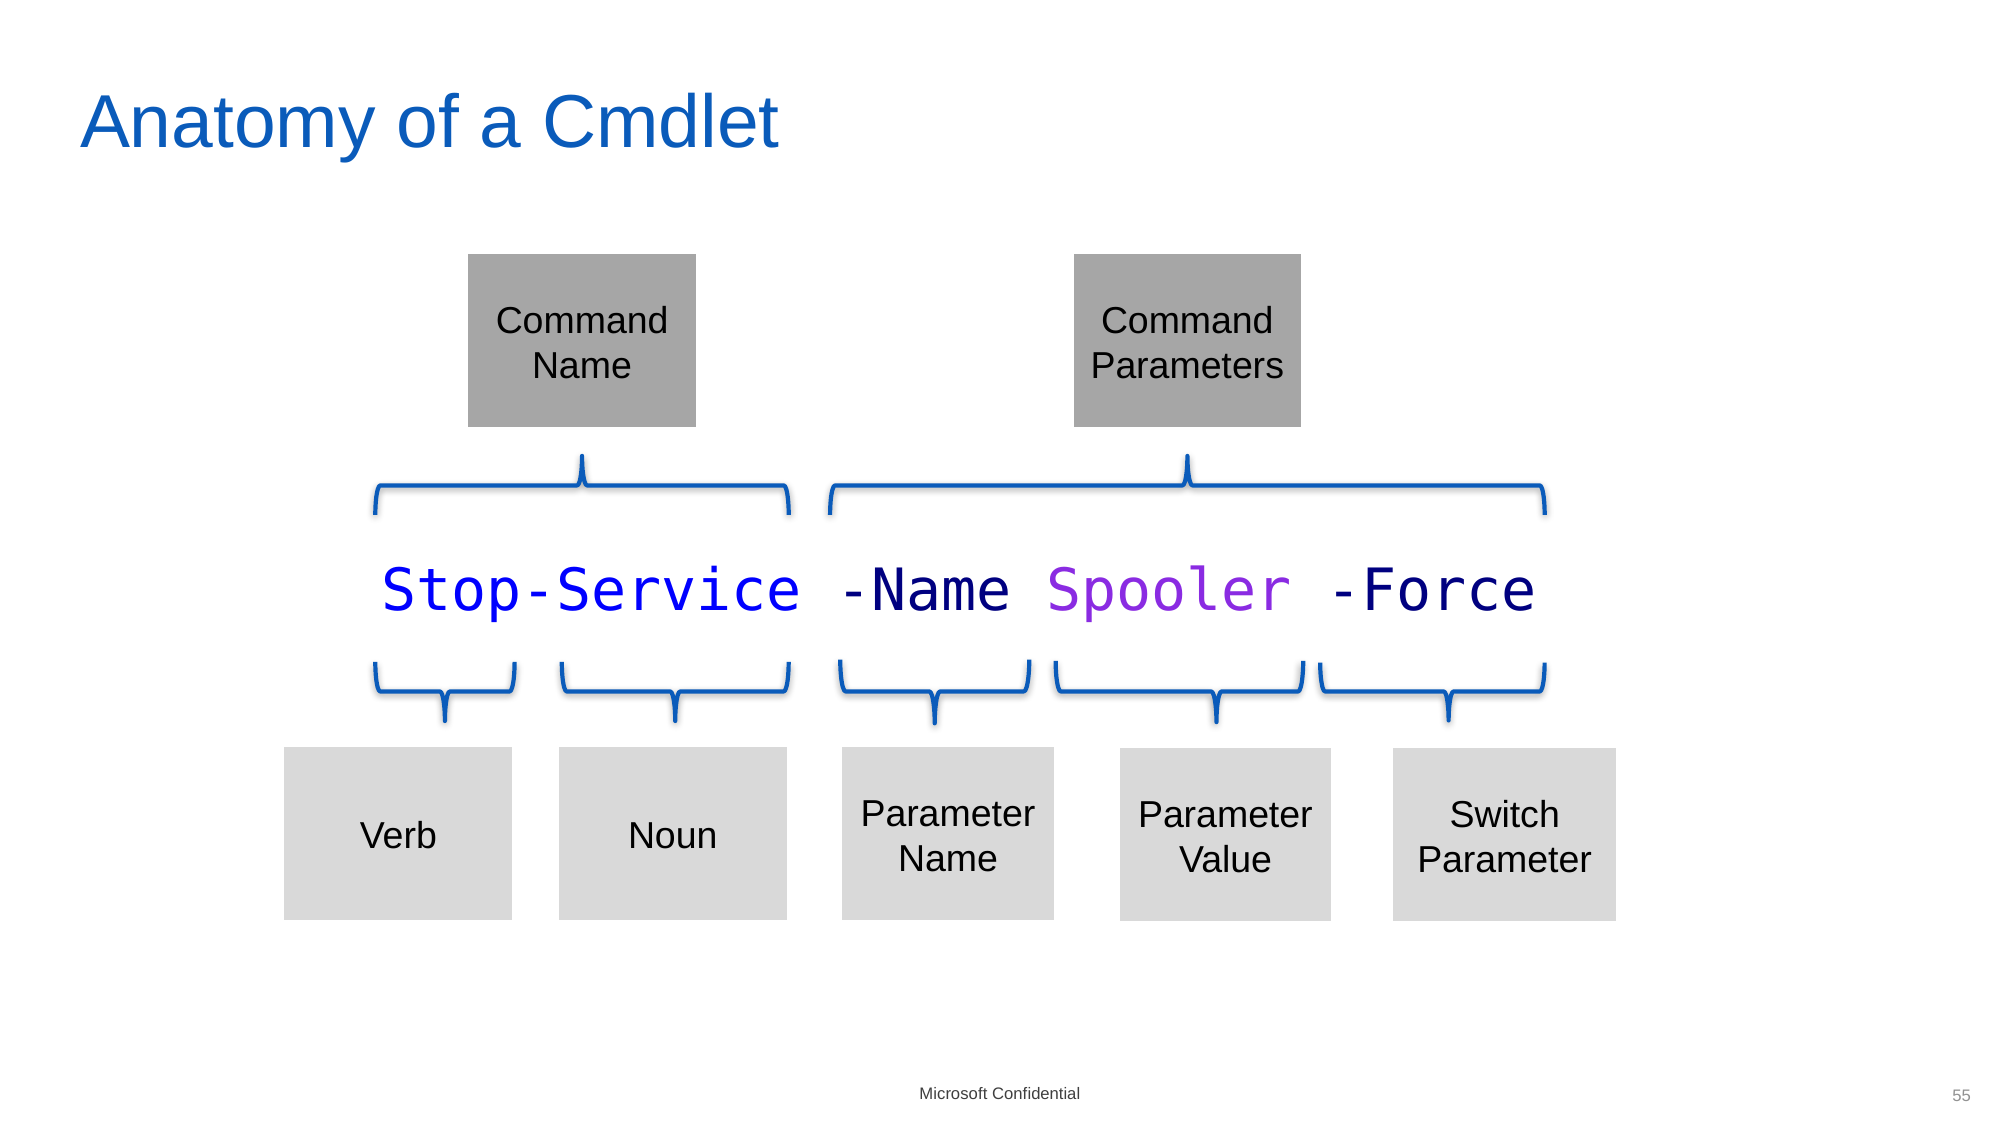

# Anatomy of a Cmdlet

Command Name
Command Parameters

Stop-Service -Name Spooler -Force

Verb
Noun
Parameter Name
Parameter Value
Switch Parameter
55